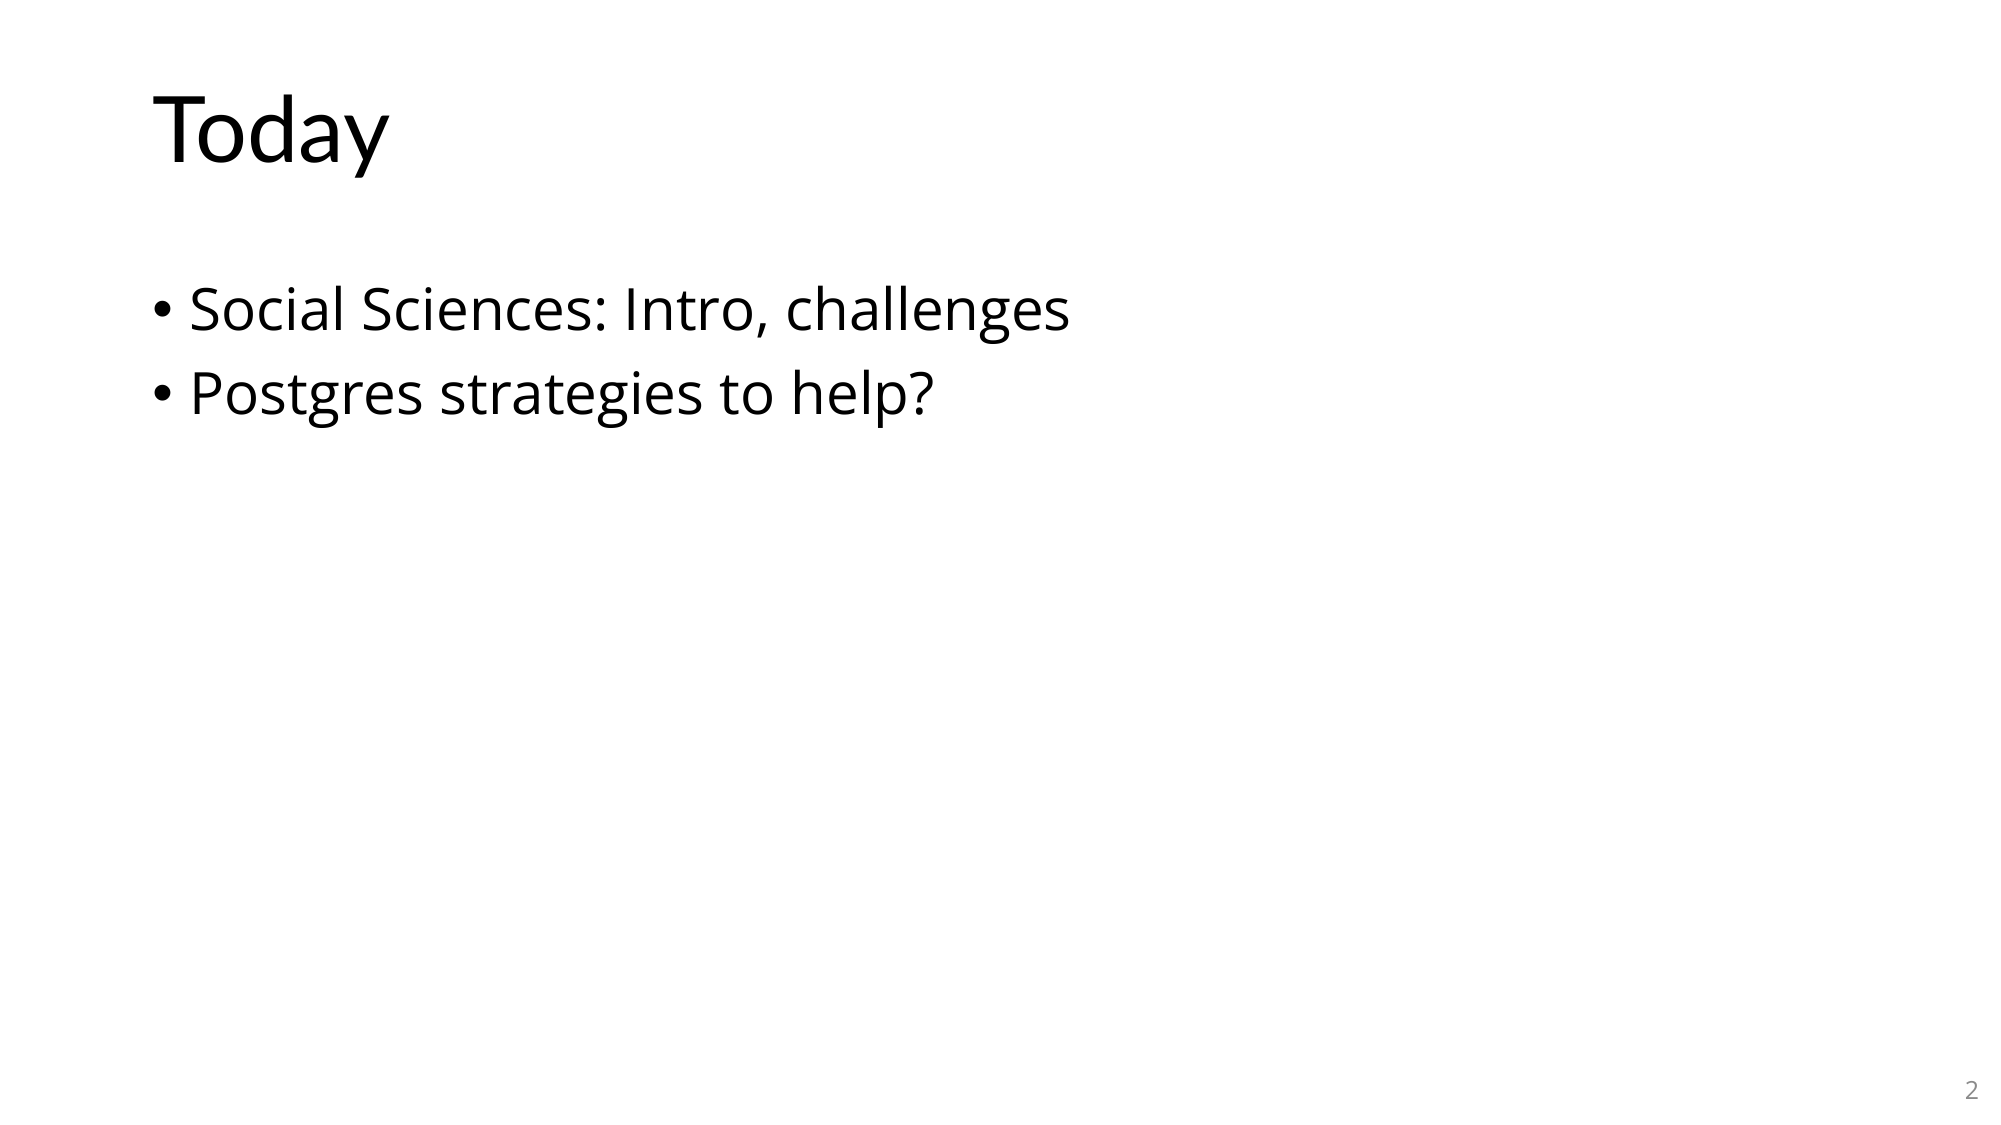

# Today
Social Sciences: Intro, challenges
Postgres strategies to help?

2